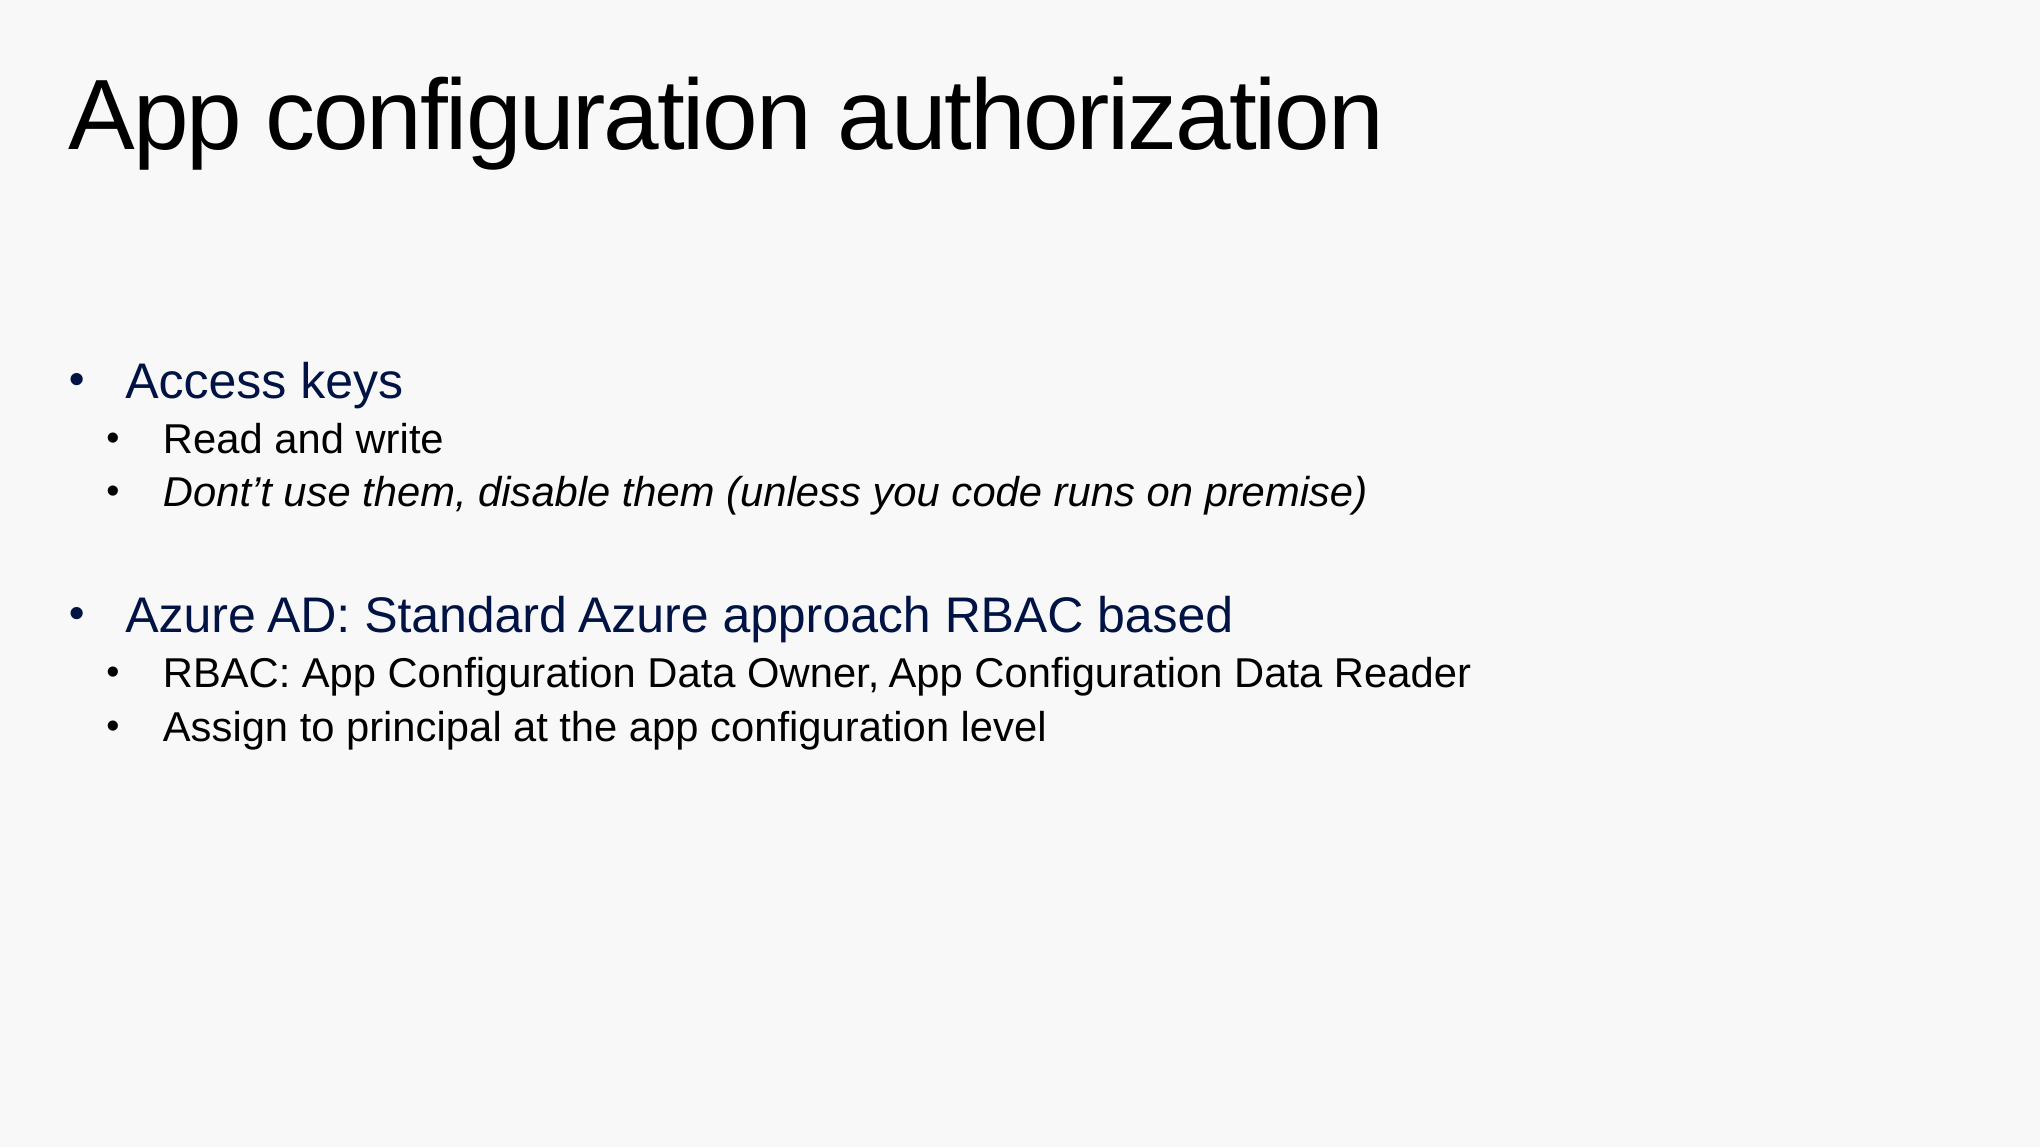

# App configuration authorization
Access keys
Read and write
Dont’t use them, disable them (unless you code runs on premise)

Azure AD: Standard Azure approach RBAC based
RBAC: App Configuration Data Owner, App Configuration Data Reader
Assign to principal at the app configuration level